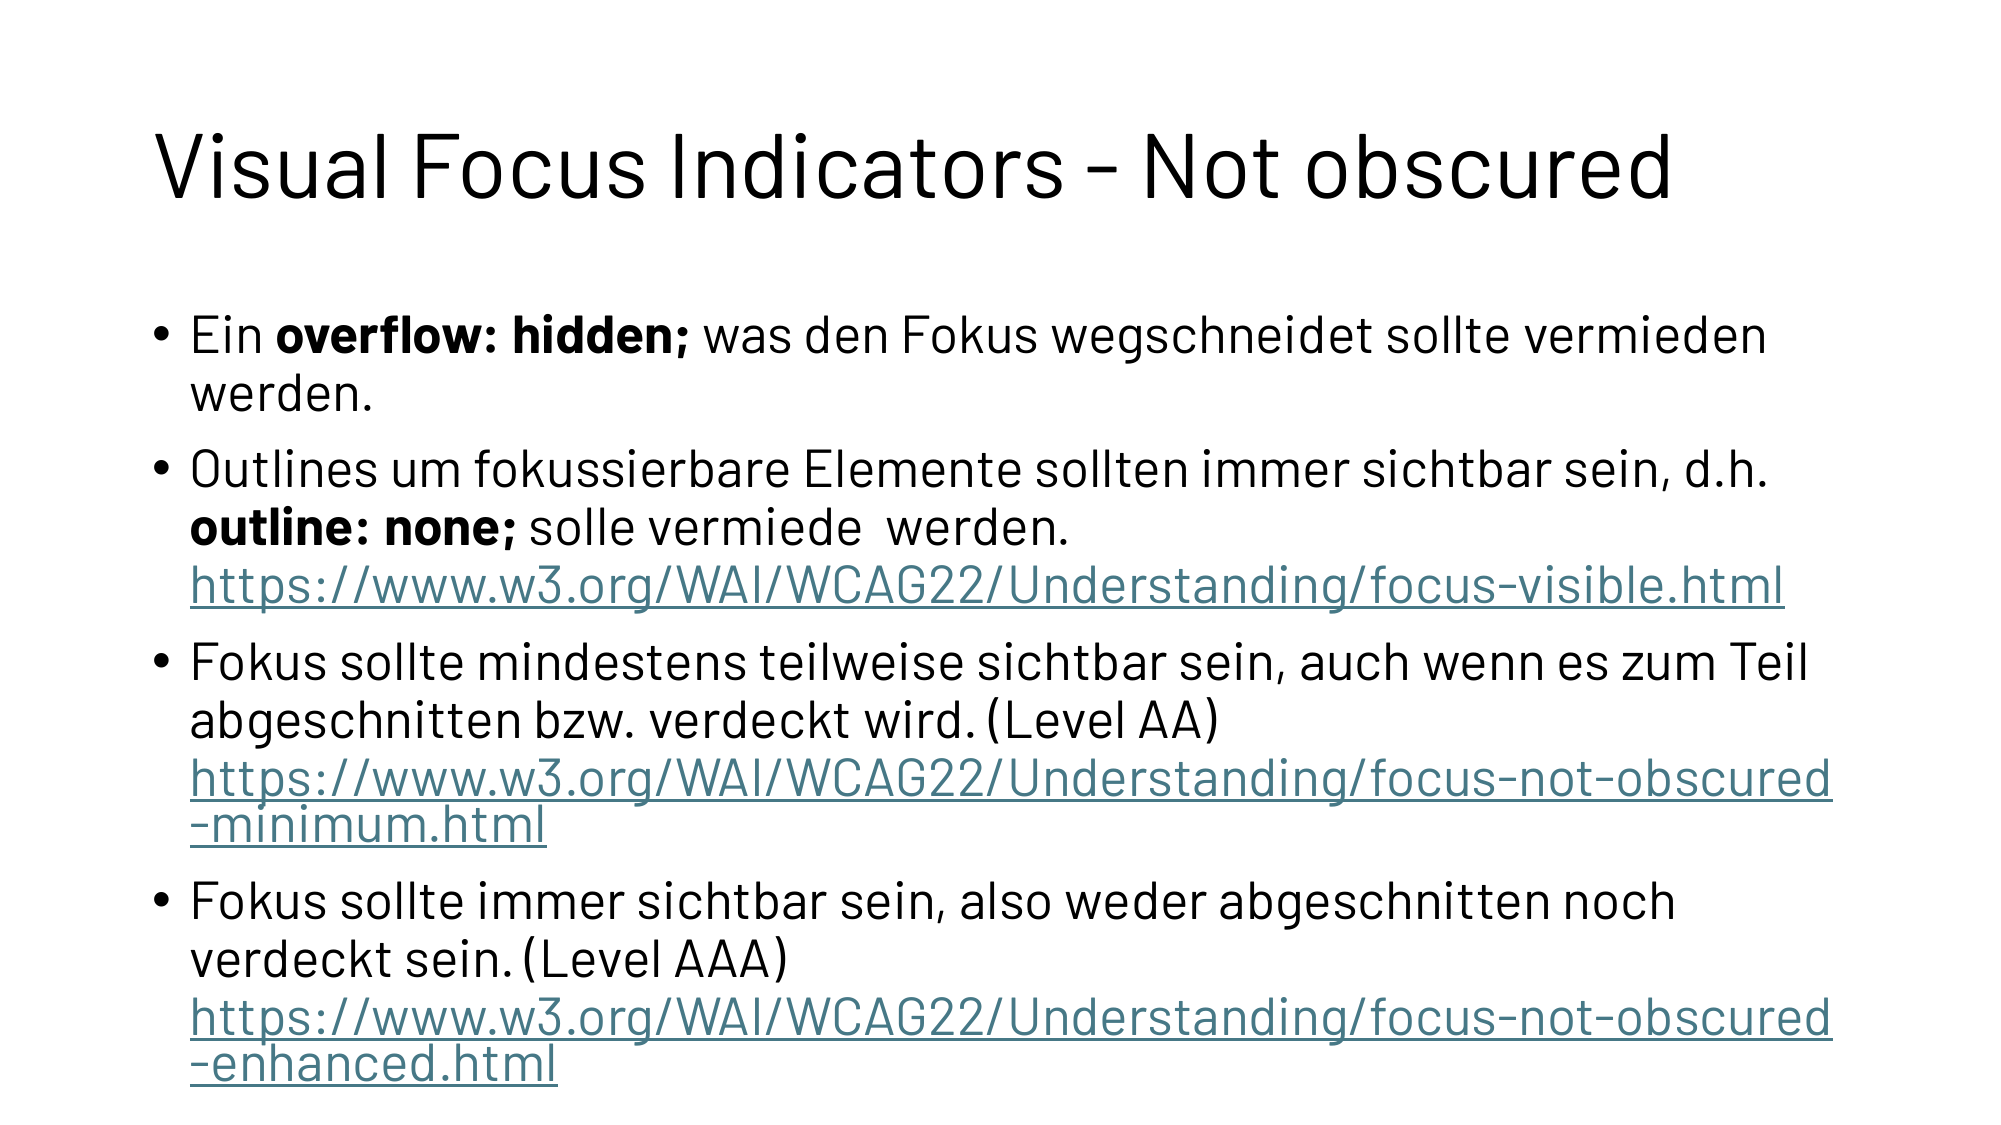

# Visual Focus Indicators - Not obscured
Ein overflow: hidden; was den Fokus wegschneidet sollte vermieden werden.
Outlines um fokussierbare Elemente sollten immer sichtbar sein, d.h. outline: none; solle vermiede  werden.
https://www.w3.org/WAI/WCAG22/Understanding/focus-visible.html
Fokus sollte mindestens teilweise sichtbar sein, auch wenn es zum Teil abgeschnitten bzw. verdeckt wird. (Level AA)
https://www.w3.org/WAI/WCAG22/Understanding/focus-not-obscured-minimum.html
Fokus sollte immer sichtbar sein, also weder abgeschnitten noch verdeckt sein. (Level AAA)
https://www.w3.org/WAI/WCAG22/Understanding/focus-not-obscured-enhanced.html